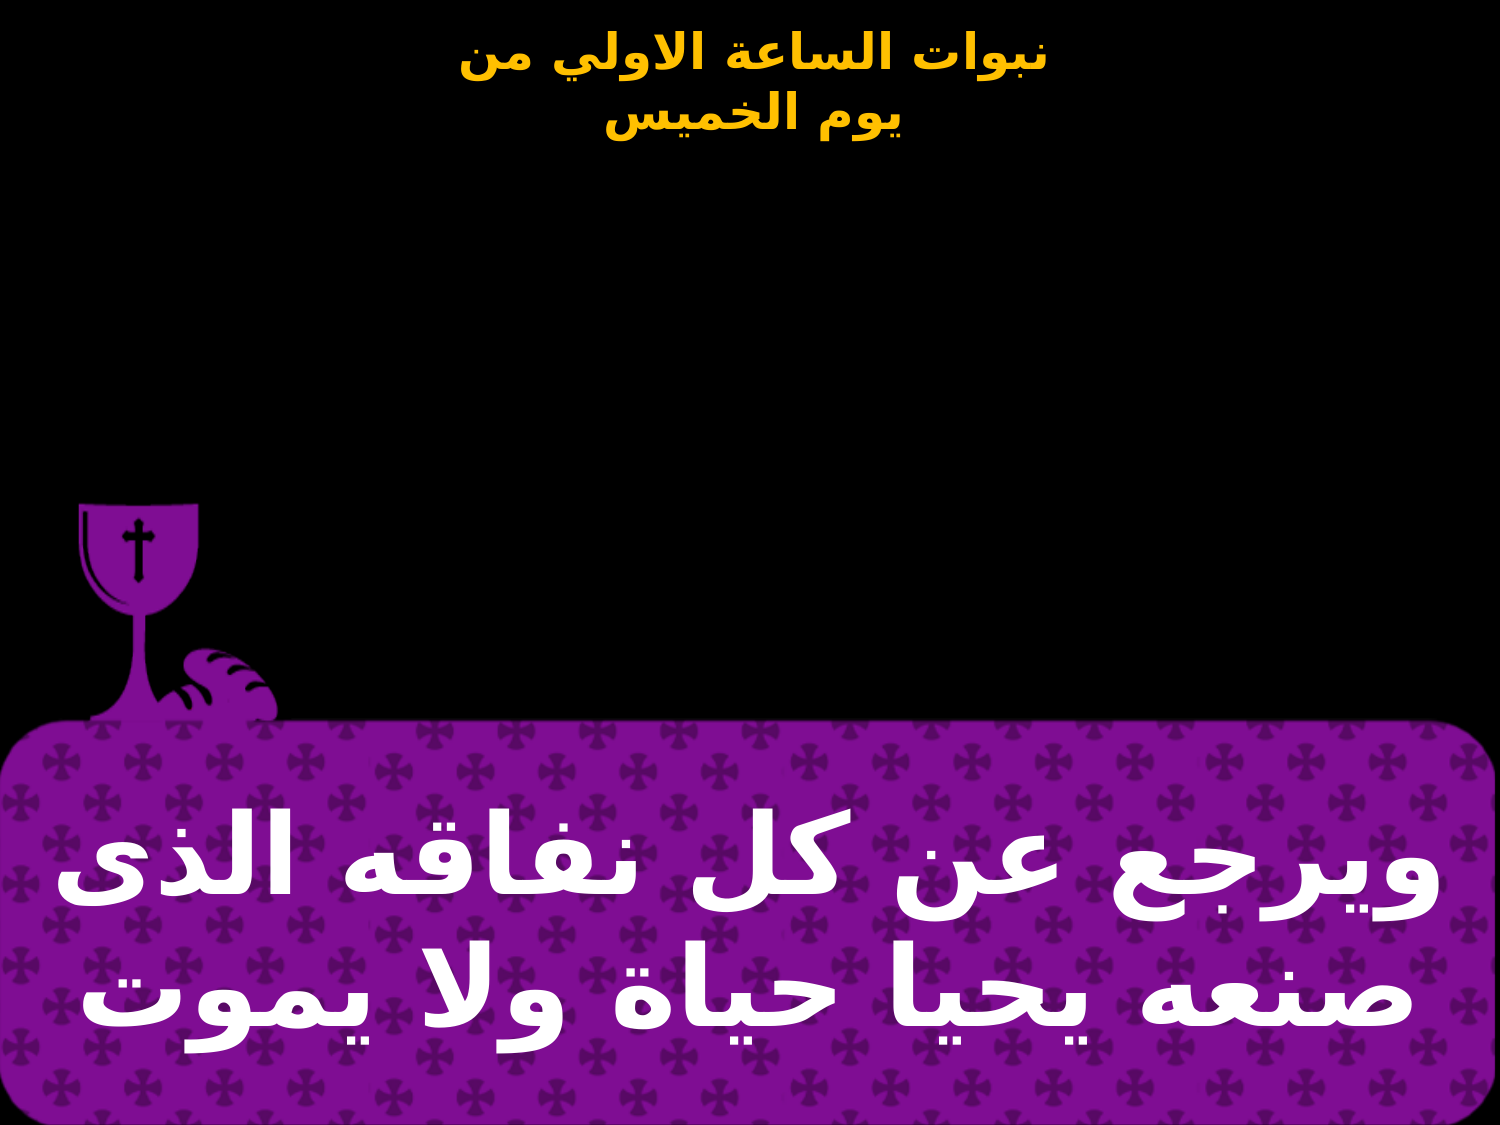

| ويرجع عن كل نفاقه الذى صنعه يحيا حياة ولا يموت |
| --- |